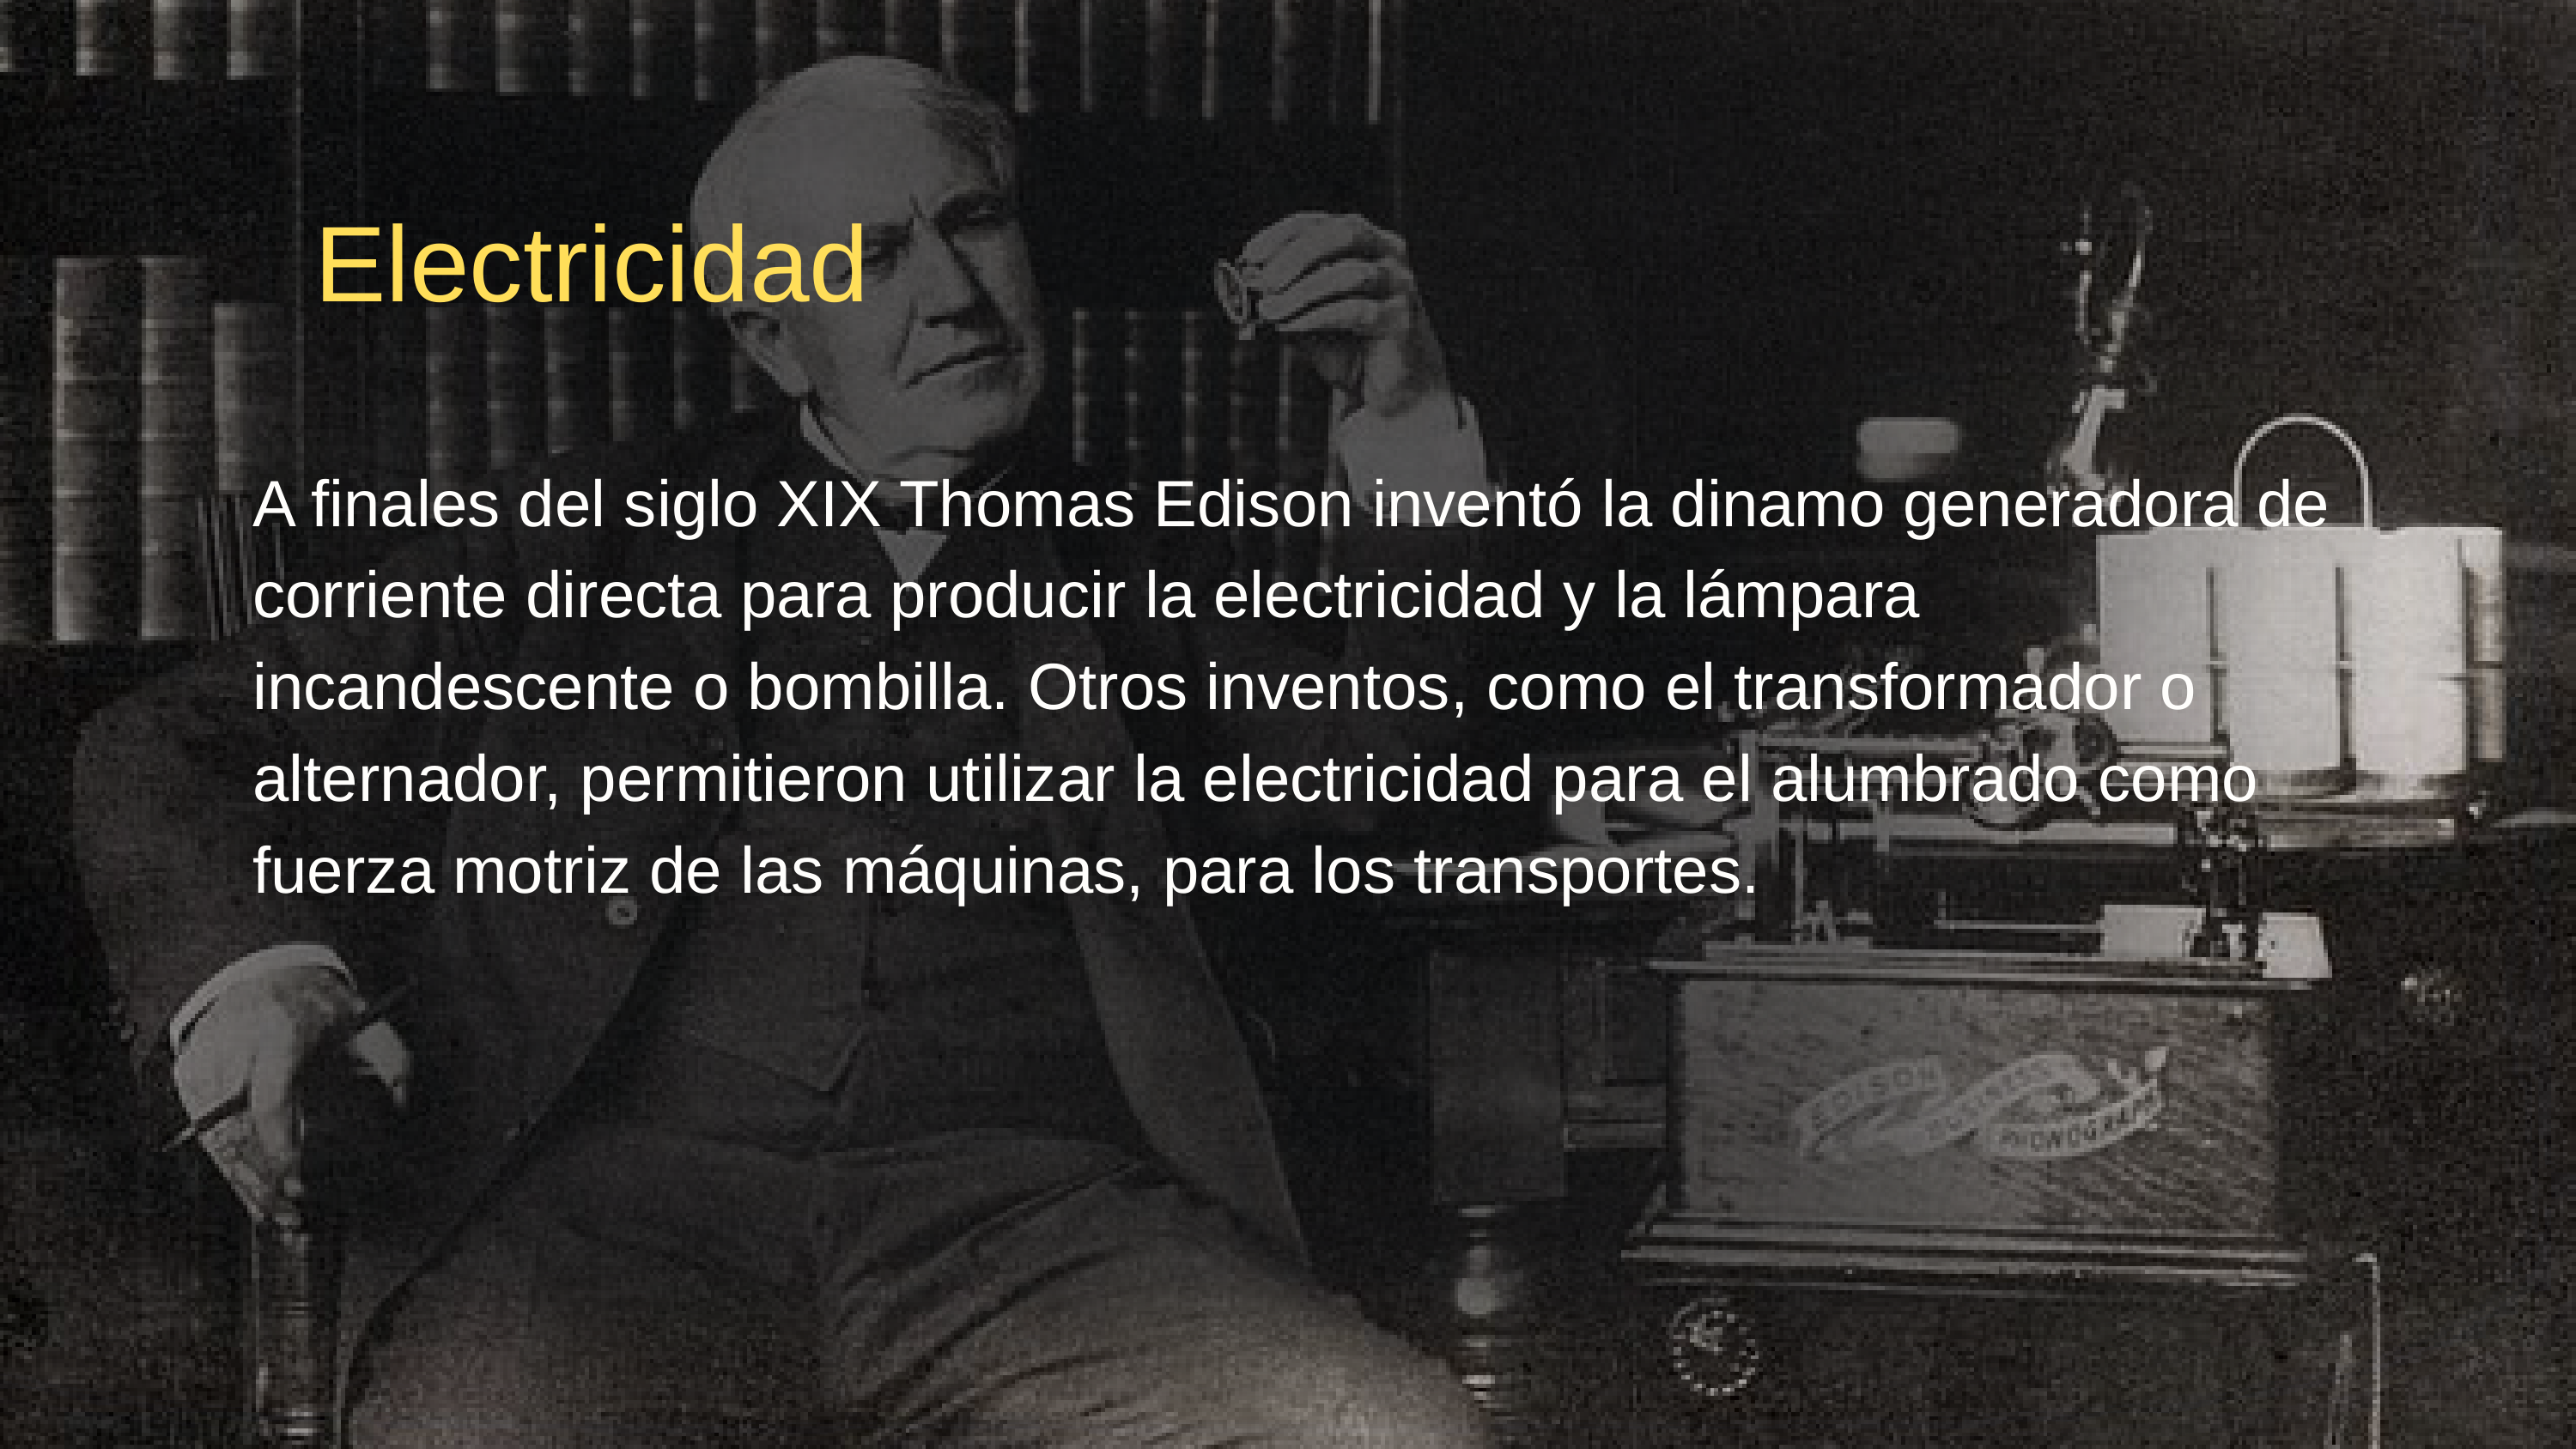

Electricidad
A finales del siglo XIX Thomas Edison inventó la dinamo generadora de corriente directa para producir la electricidad y la lámpara incandescente o bombilla. Otros inventos, como el transformador o alternador, permitieron utilizar la electricidad para el alumbrado como fuerza motriz de las máquinas, para los transportes.